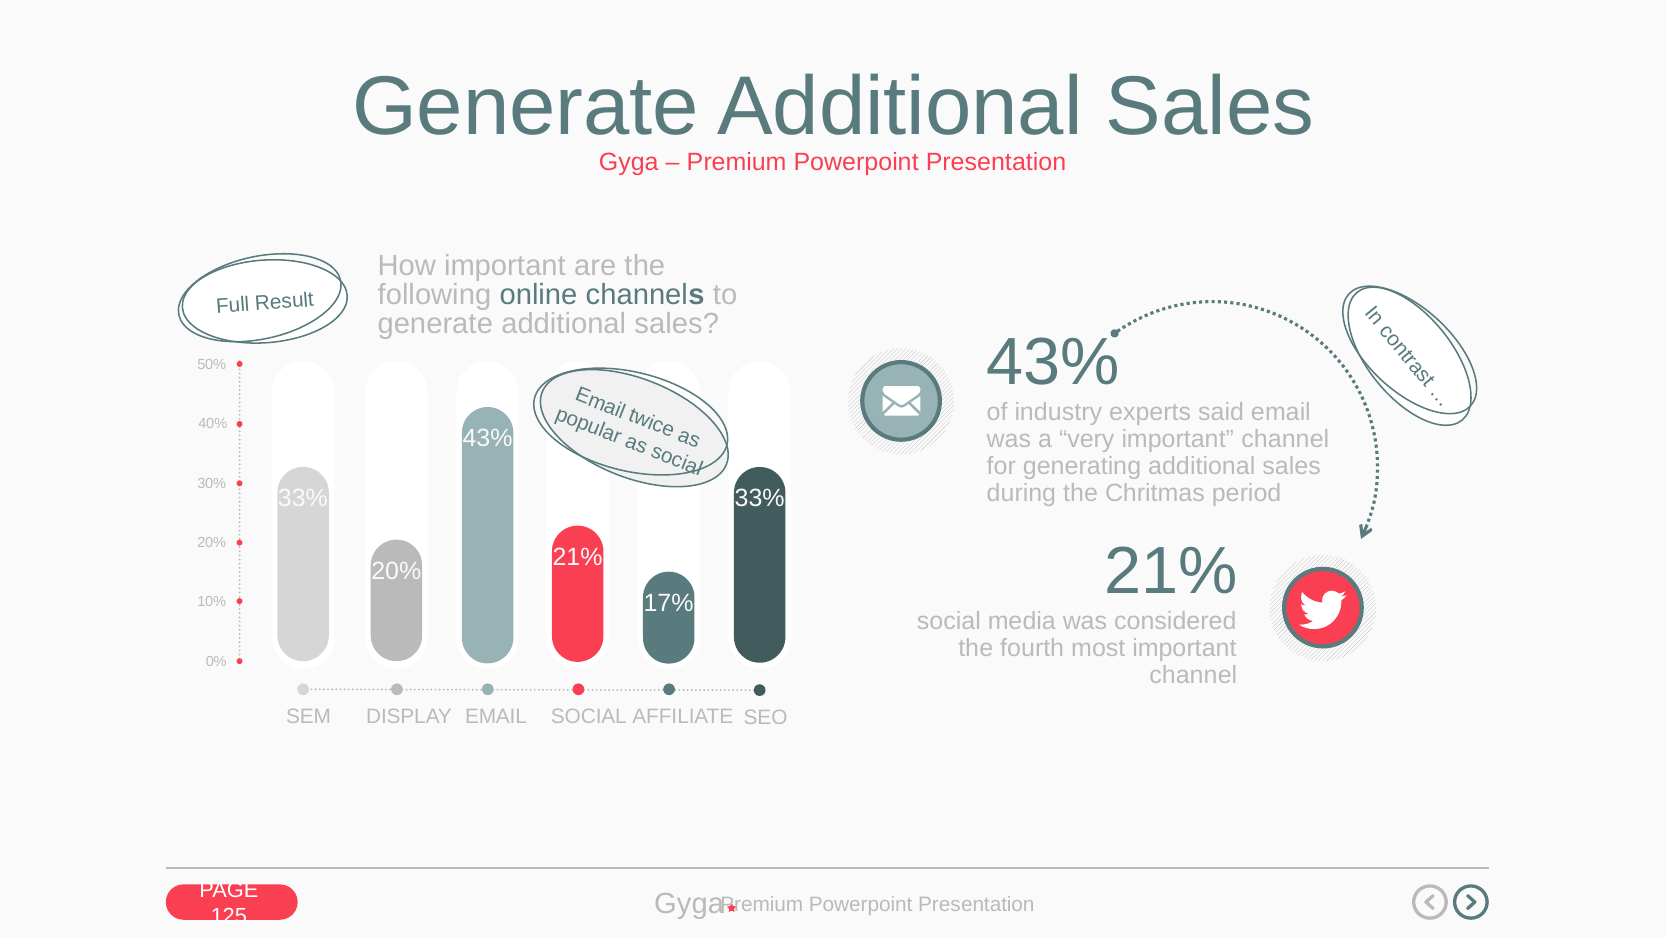

Generate Additional Sales
Gyga – Premium Powerpoint Presentation
How important are the following online channels to generate additional sales?

Full Result

In contrast …
50%

40%

30%

20%

10%

0%

43%
of industry experts said email was a “very important” channel for generating additional sales during the Chritmas period

Email twice as
popular as social

43%
33%
33%
21%
20%

21%
social media was considered the fourth most important channel
17%

SEM
DISPLAY
EMAIL
SOCIAL
AFFILIATE
SEO